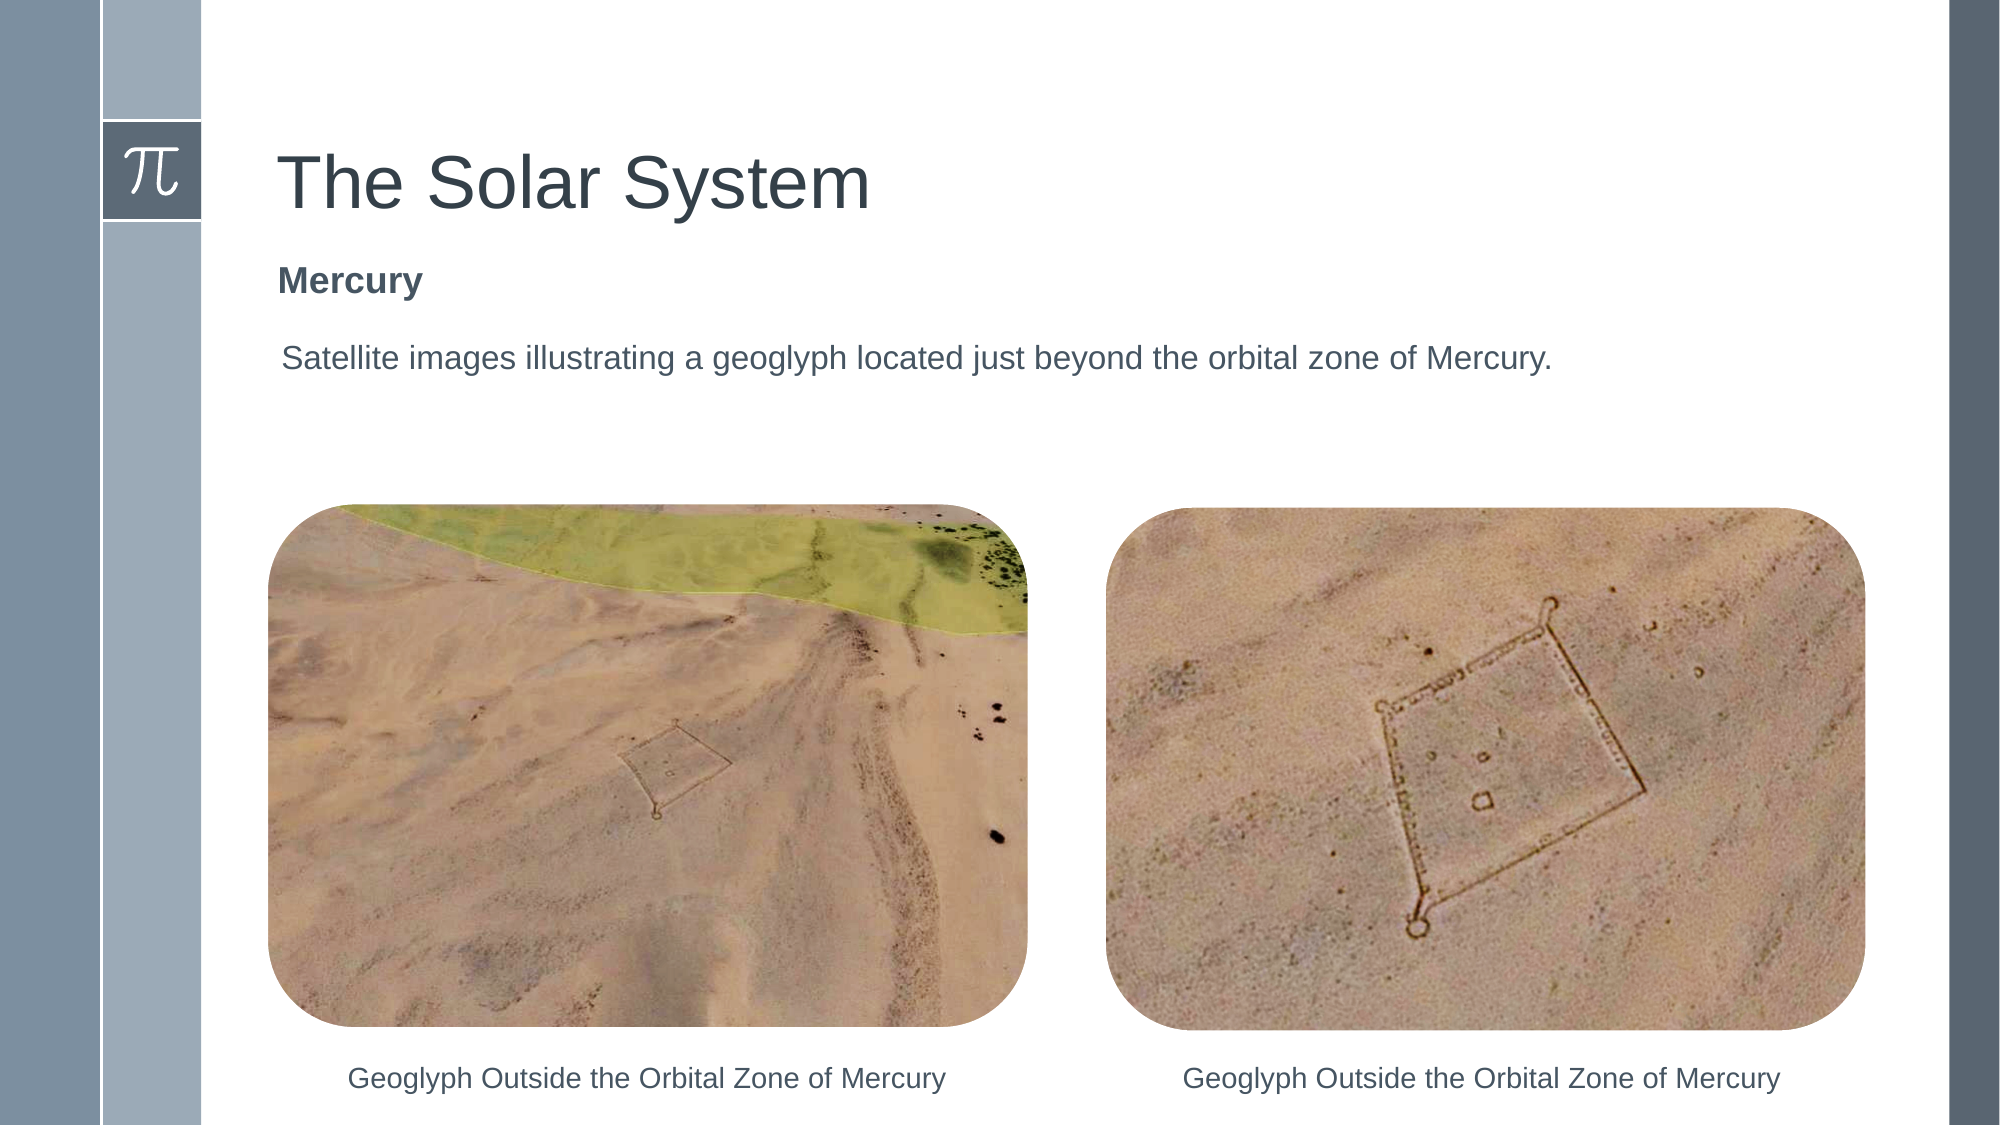

# The Solar System
Mercury
Satellite images illustrating a geoglyph located just beyond the orbital zone of Mercury.
Geoglyph Outside the Orbital Zone of Mercury
Geoglyph Outside the Orbital Zone of Mercury